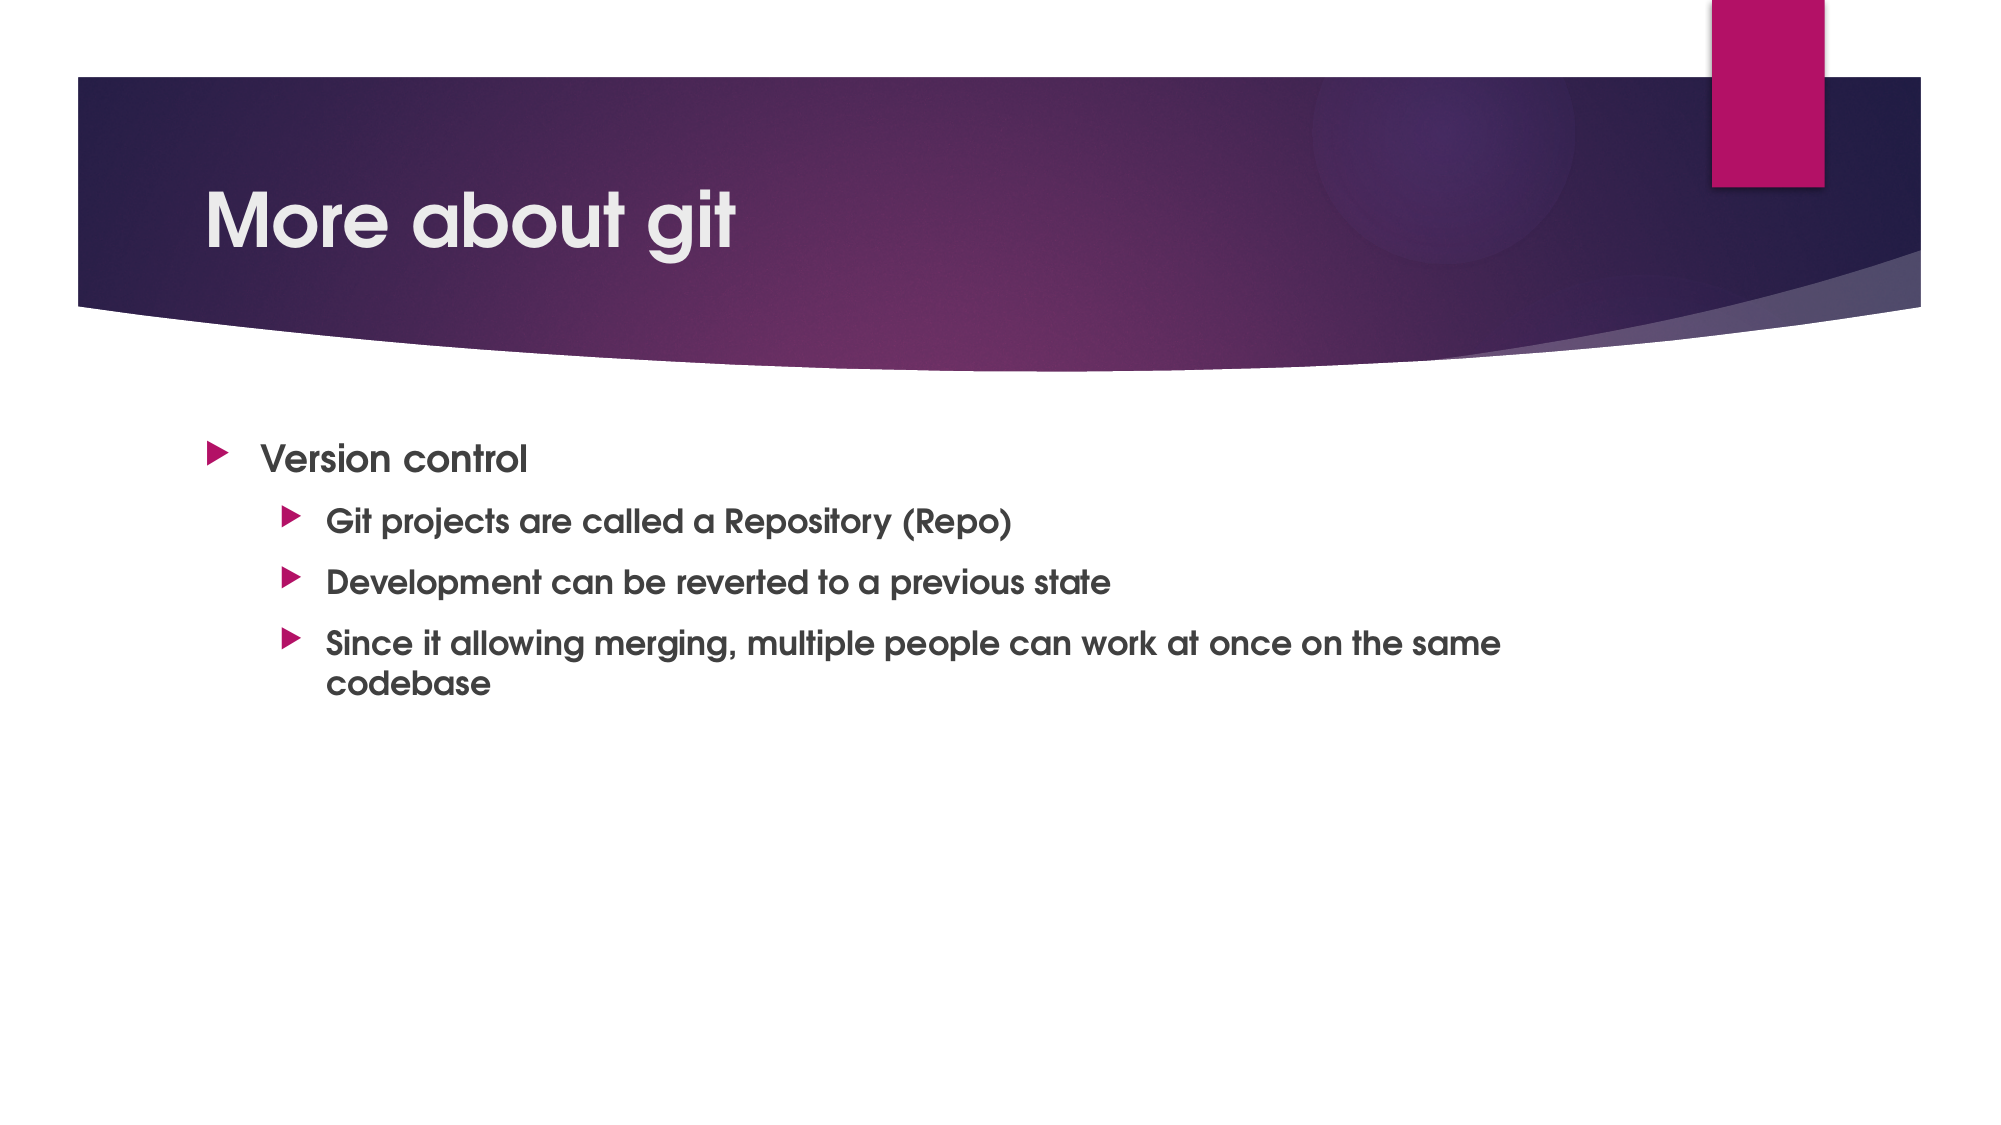

# More about git
Version control
Git projects are called a Repository (Repo)
Development can be reverted to a previous state
Since it allowing merging, multiple people can work at once on the same codebase